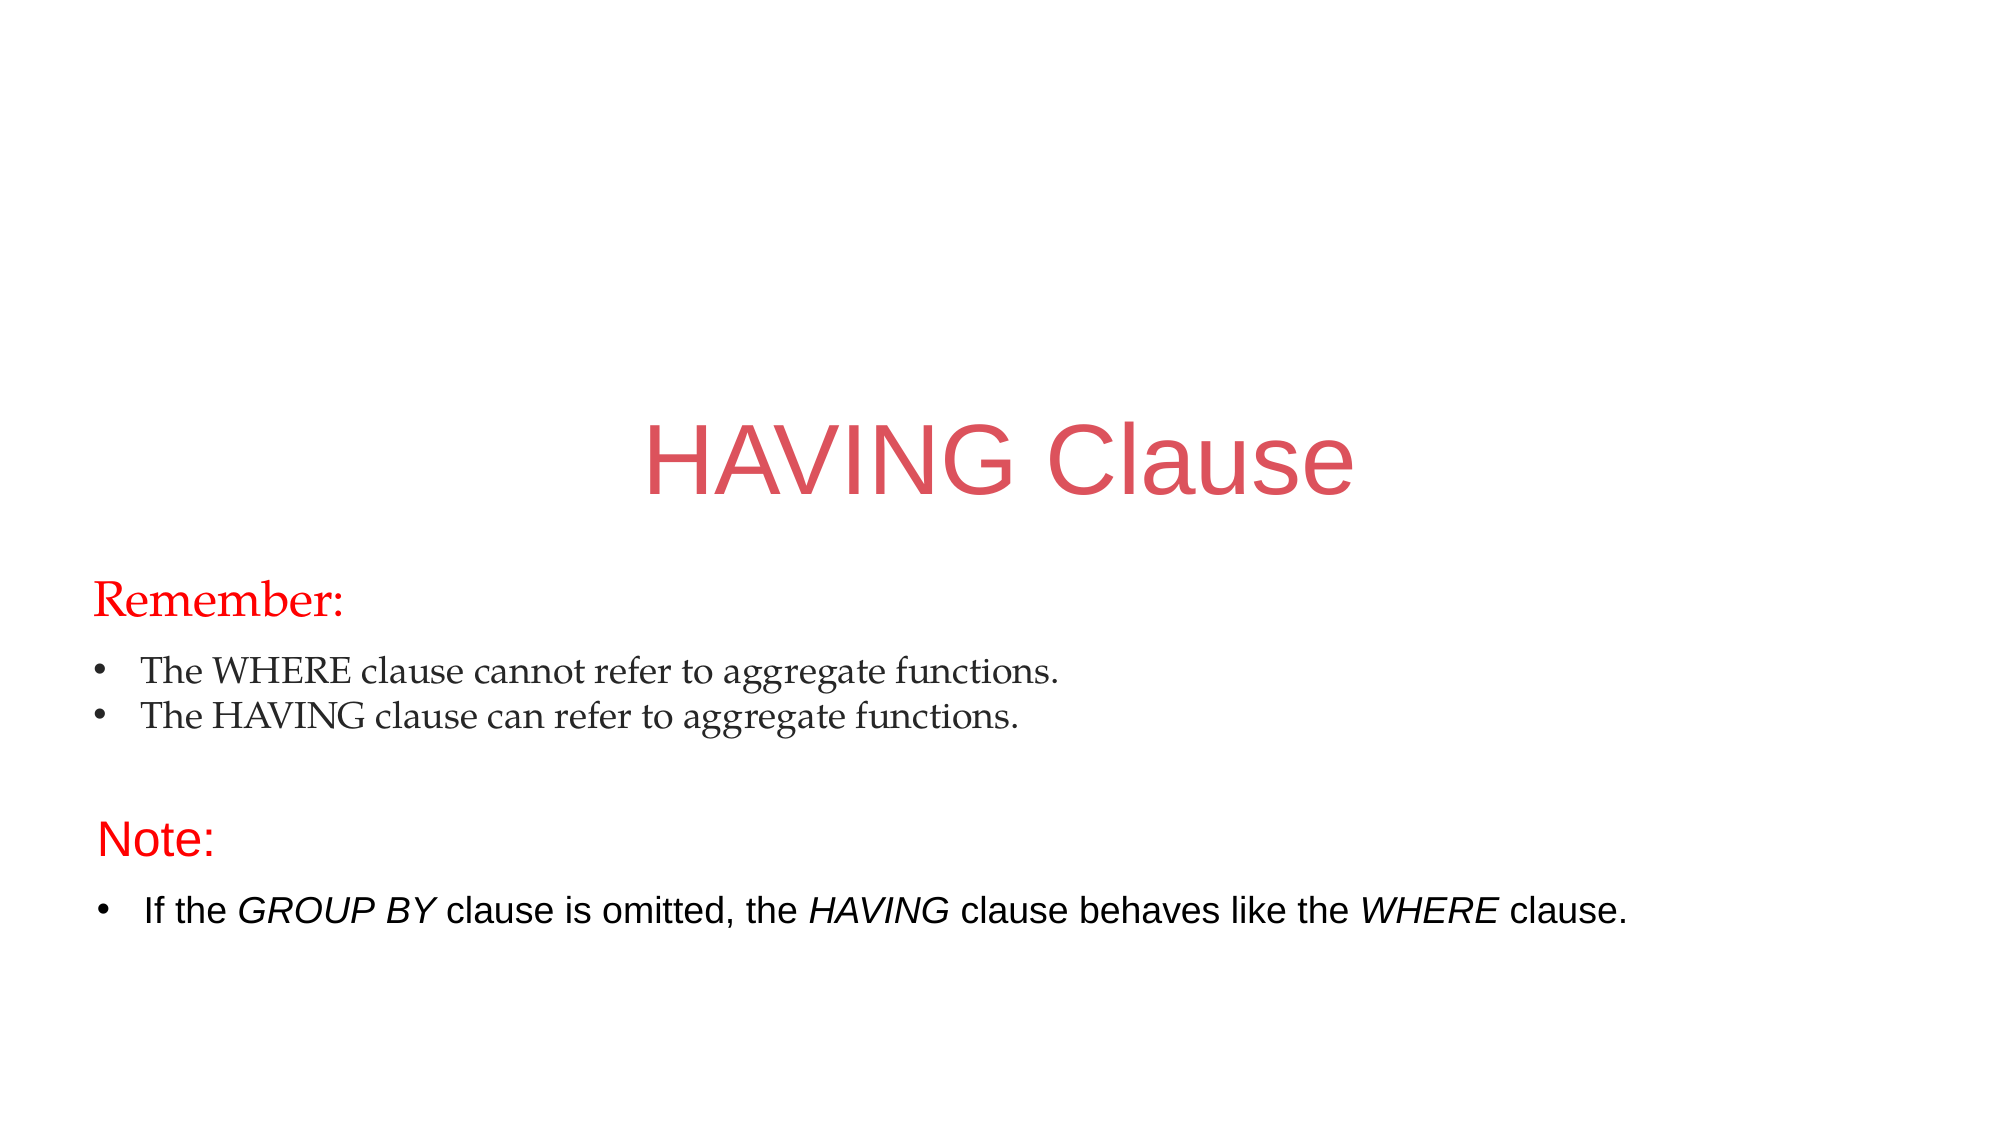

HAVING Clause
Remember:

The WHERE clause cannot refer to aggregate functions.
The HAVING clause can refer to aggregate functions.
Note:

If the GROUP BY clause is omitted, the HAVING clause behaves like the WHERE clause.